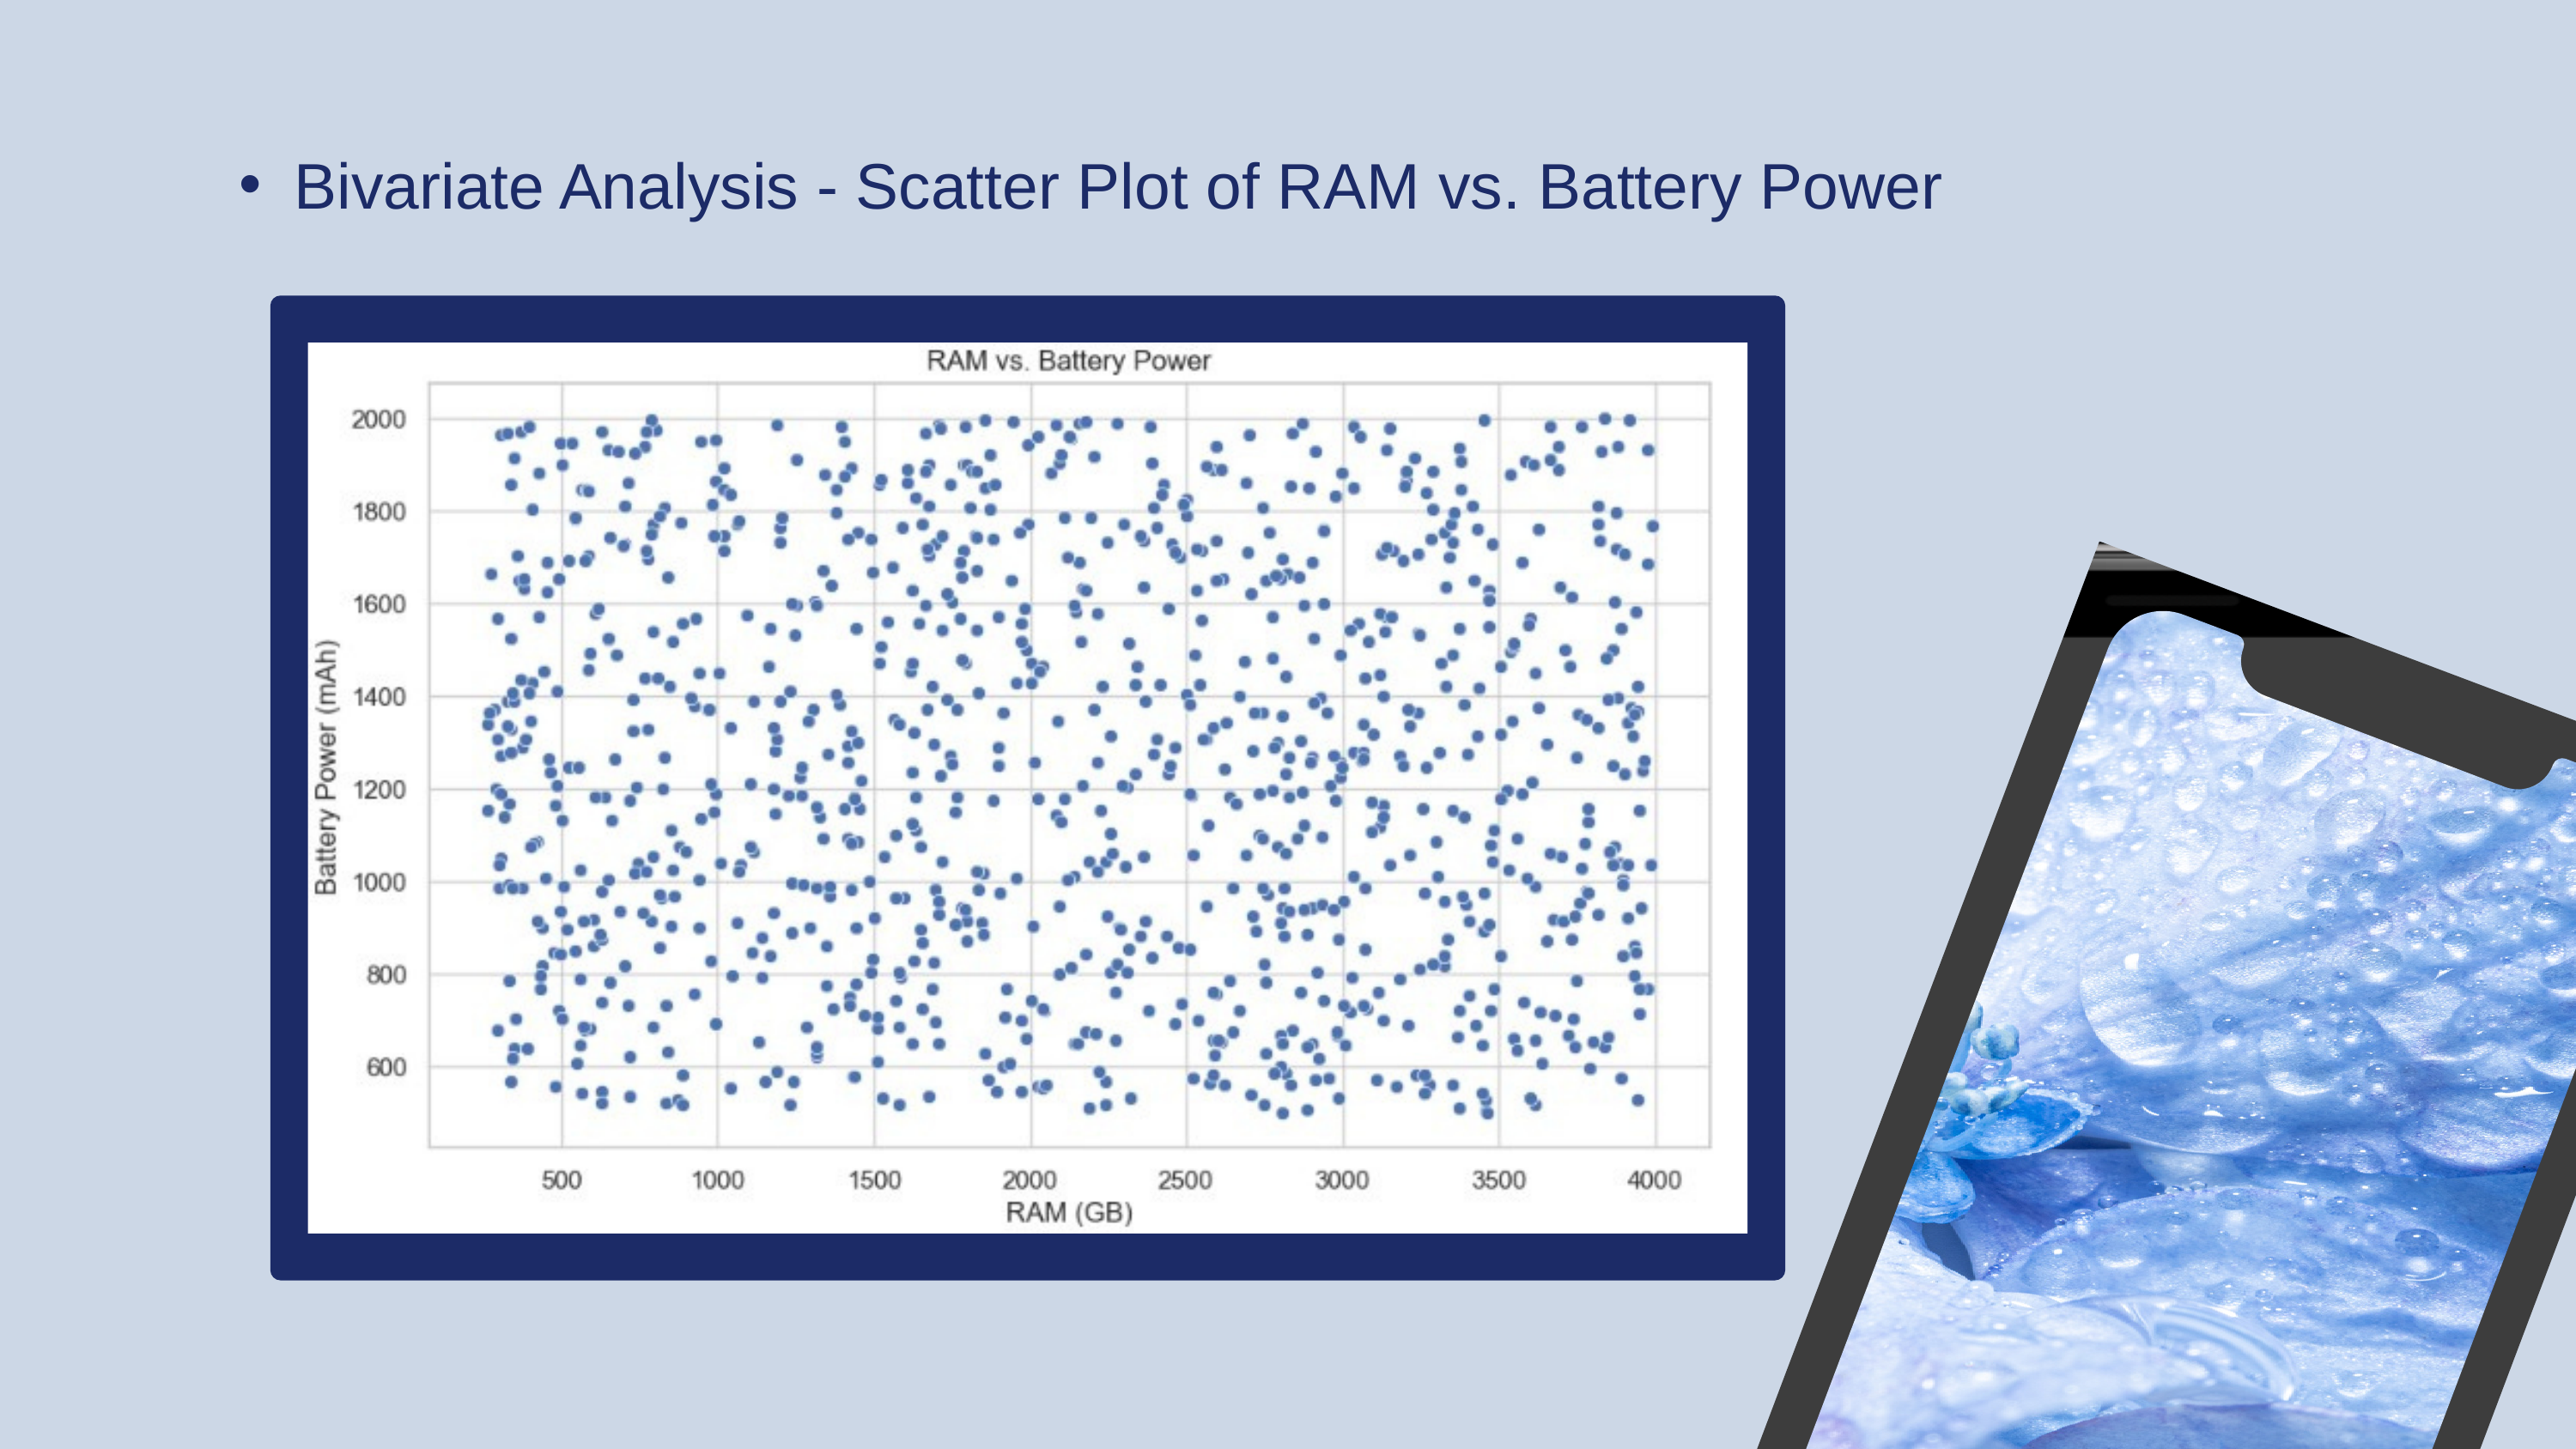

Bivariate Analysis - Scatter Plot of RAM vs. Battery Power